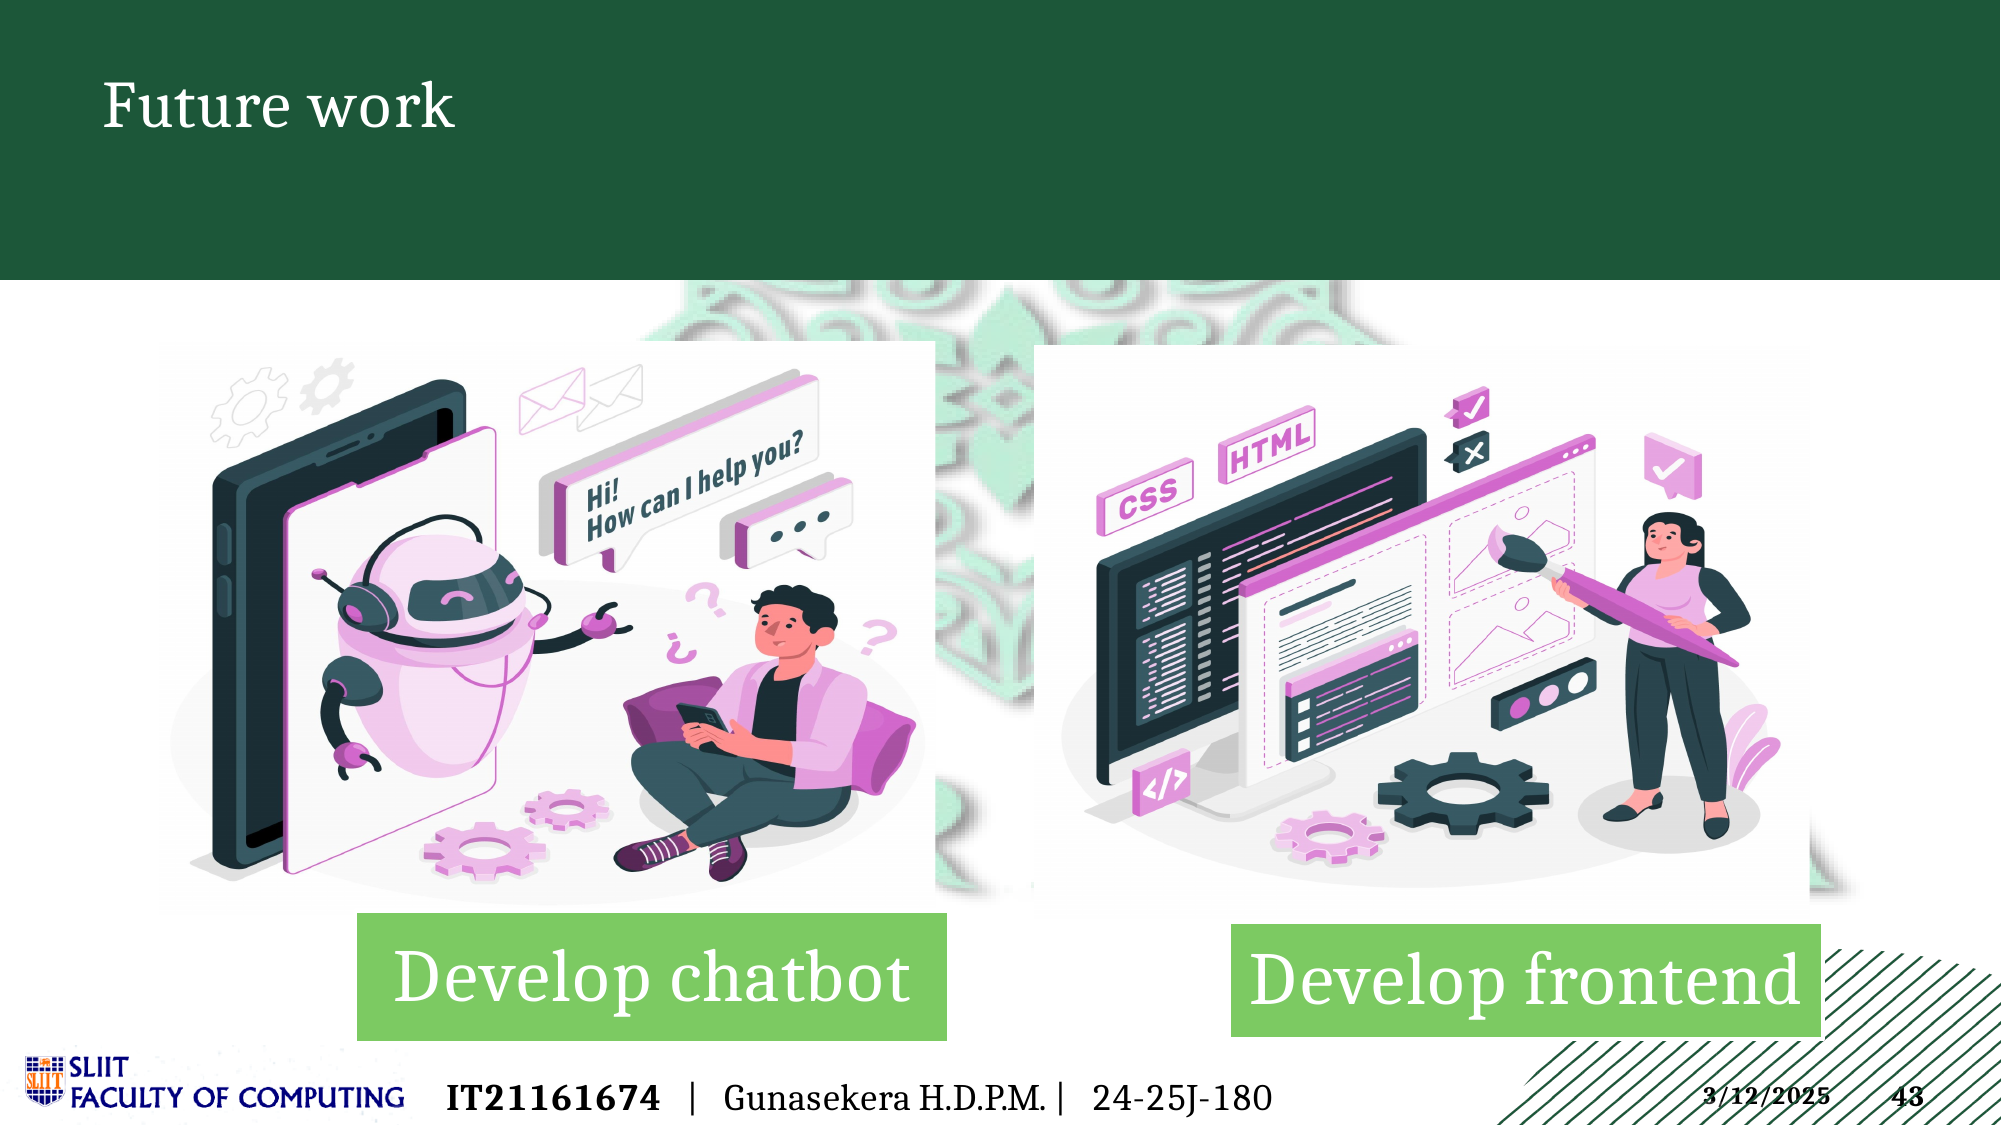

Develop chatbot
Develop frontend
Future work

IT21161674   |   Gunasekera H.D.P.M. |   24-25J-180